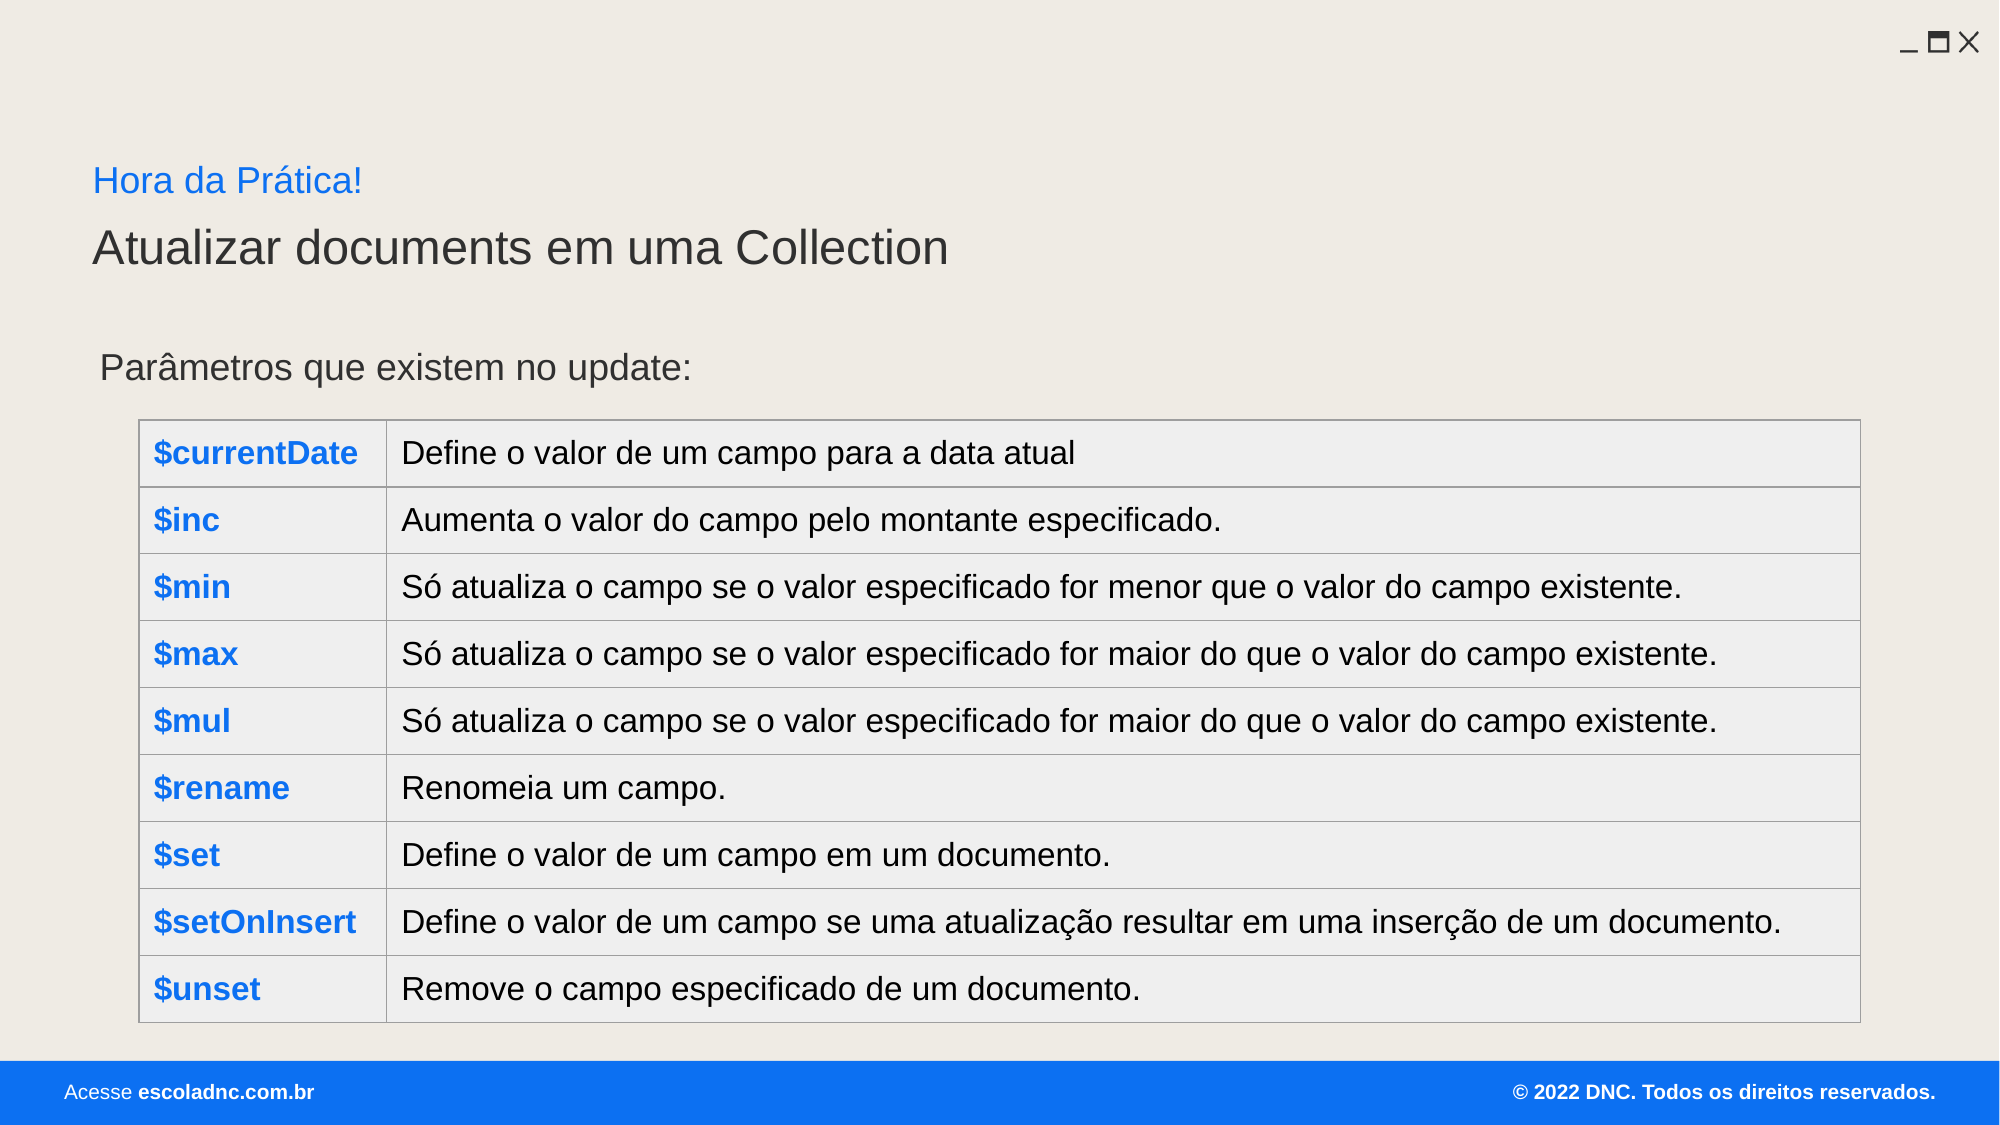

Hora da Prática!
# Atualizar documents em uma Collection
Parâmetros que existem no update:
| $currentDate | Define o valor de um campo para a data atual |
| --- | --- |
| $inc | Aumenta o valor do campo pelo montante especificado. |
| $min | Só atualiza o campo se o valor especificado for menor que o valor do campo existente. |
| $max | Só atualiza o campo se o valor especificado for maior do que o valor do campo existente. |
| $mul | Só atualiza o campo se o valor especificado for maior do que o valor do campo existente. |
| $rename | Renomeia um campo. |
| $set | Define o valor de um campo em um documento. |
| $setOnInsert | Define o valor de um campo se uma atualização resultar em uma inserção de um documento. |
| $unset | Remove o campo especificado de um documento. |